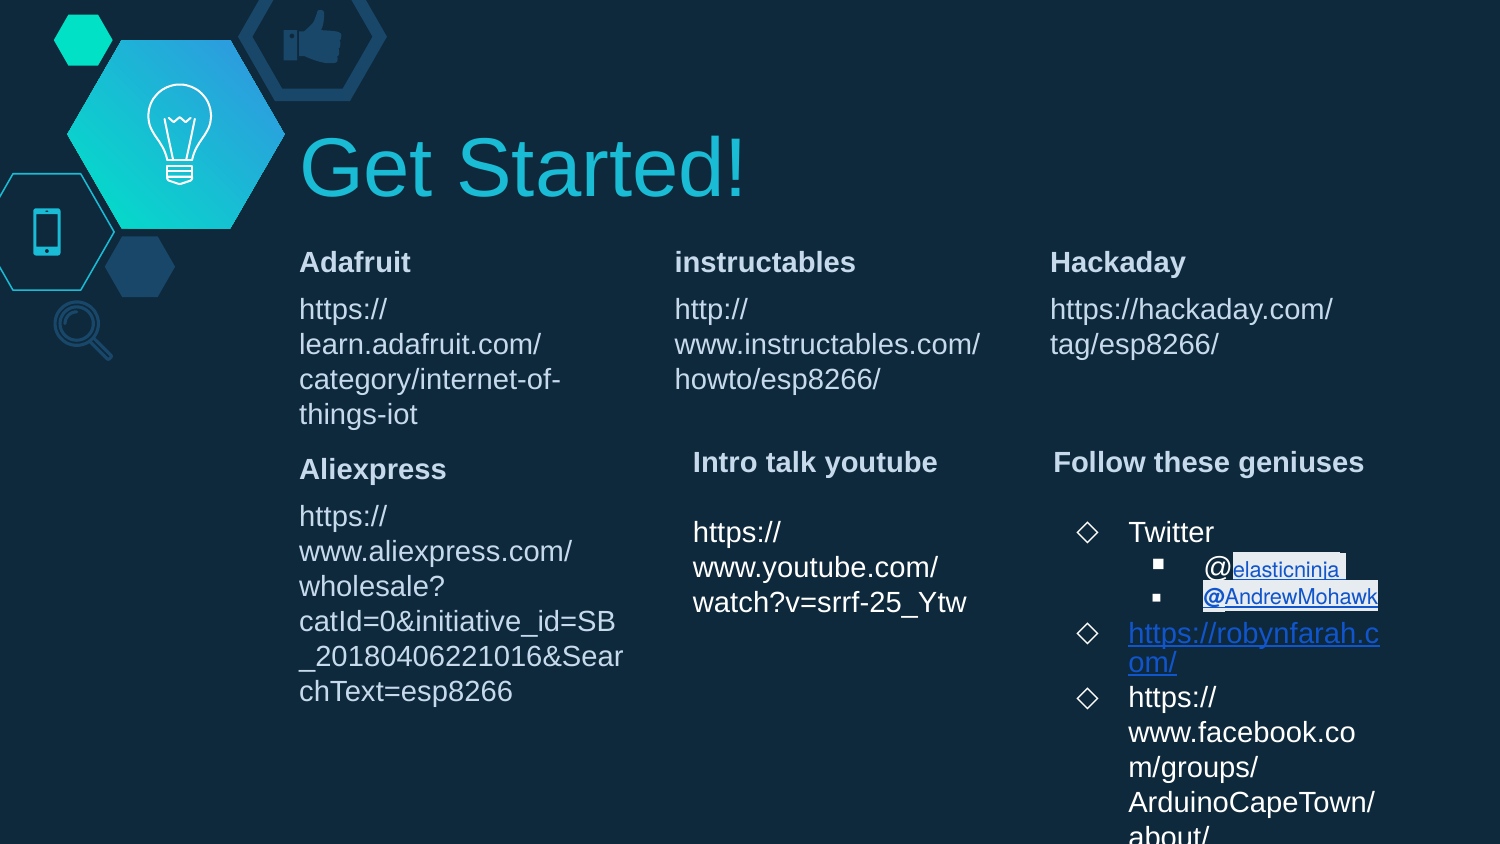

# Get Started!
Adafruit
https://learn.adafruit.com/category/internet-of-things-iot
instructables
http://www.instructables.com/howto/esp8266/
Hackaday
https://hackaday.com/tag/esp8266/

Intro talk youtube

https://www.youtube.com/watch?v=srrf-25_Ytw

Follow these geniuses

Twitter
@elasticninja
@AndrewMohawk
https://robynfarah.com/
https://www.facebook.com/groups/ArduinoCapeTown/about/

Aliexpress
https://www.aliexpress.com/wholesale?catId=0&initiative_id=SB_20180406221016&SearchText=esp8266